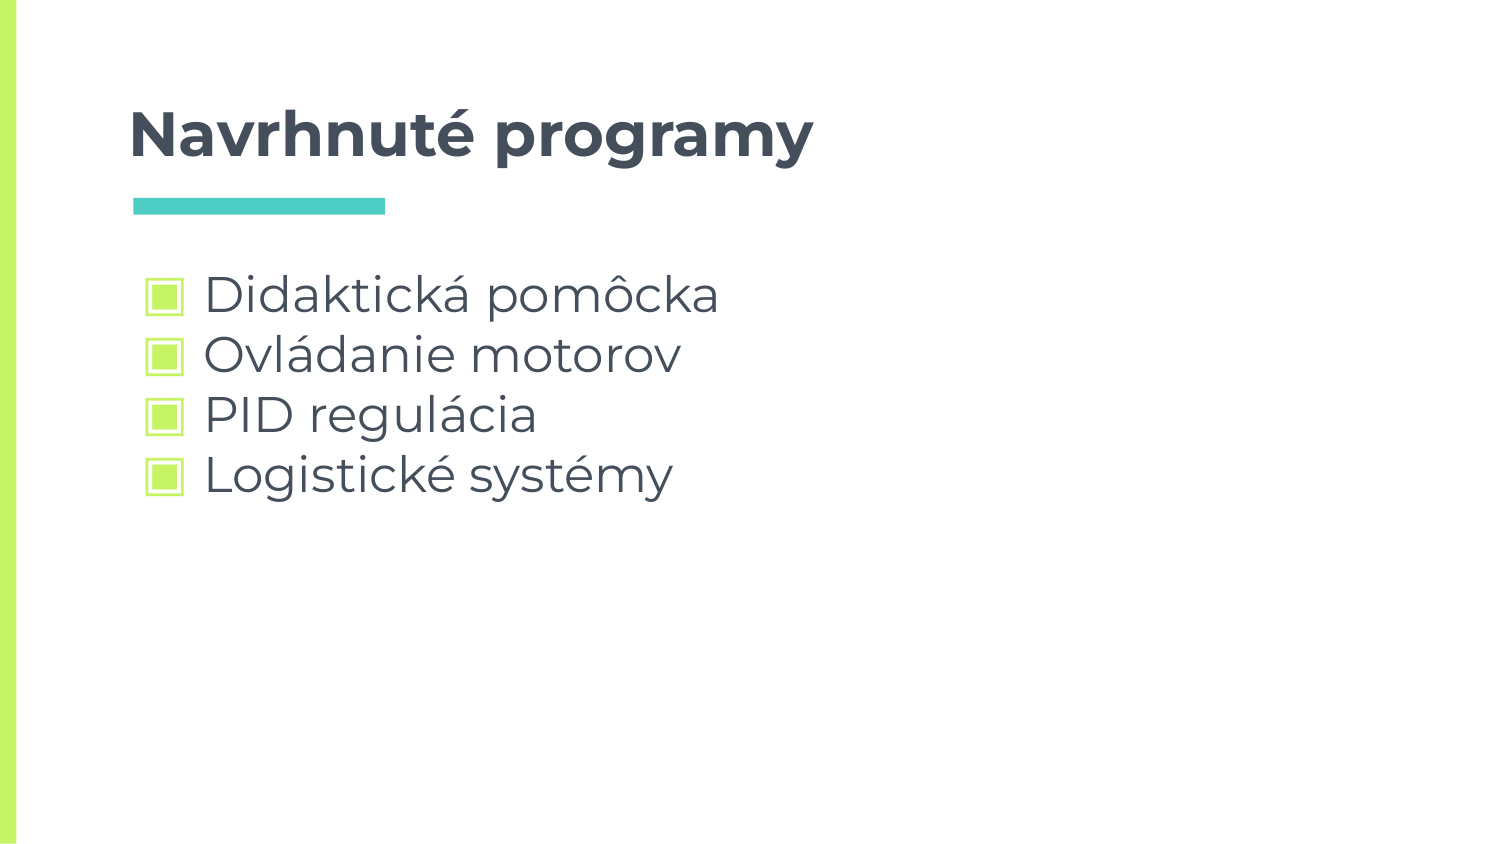

# Navrhnuté programy
Didaktická pomôcka
Ovládanie motorov
PID regulácia
Logistické systémy